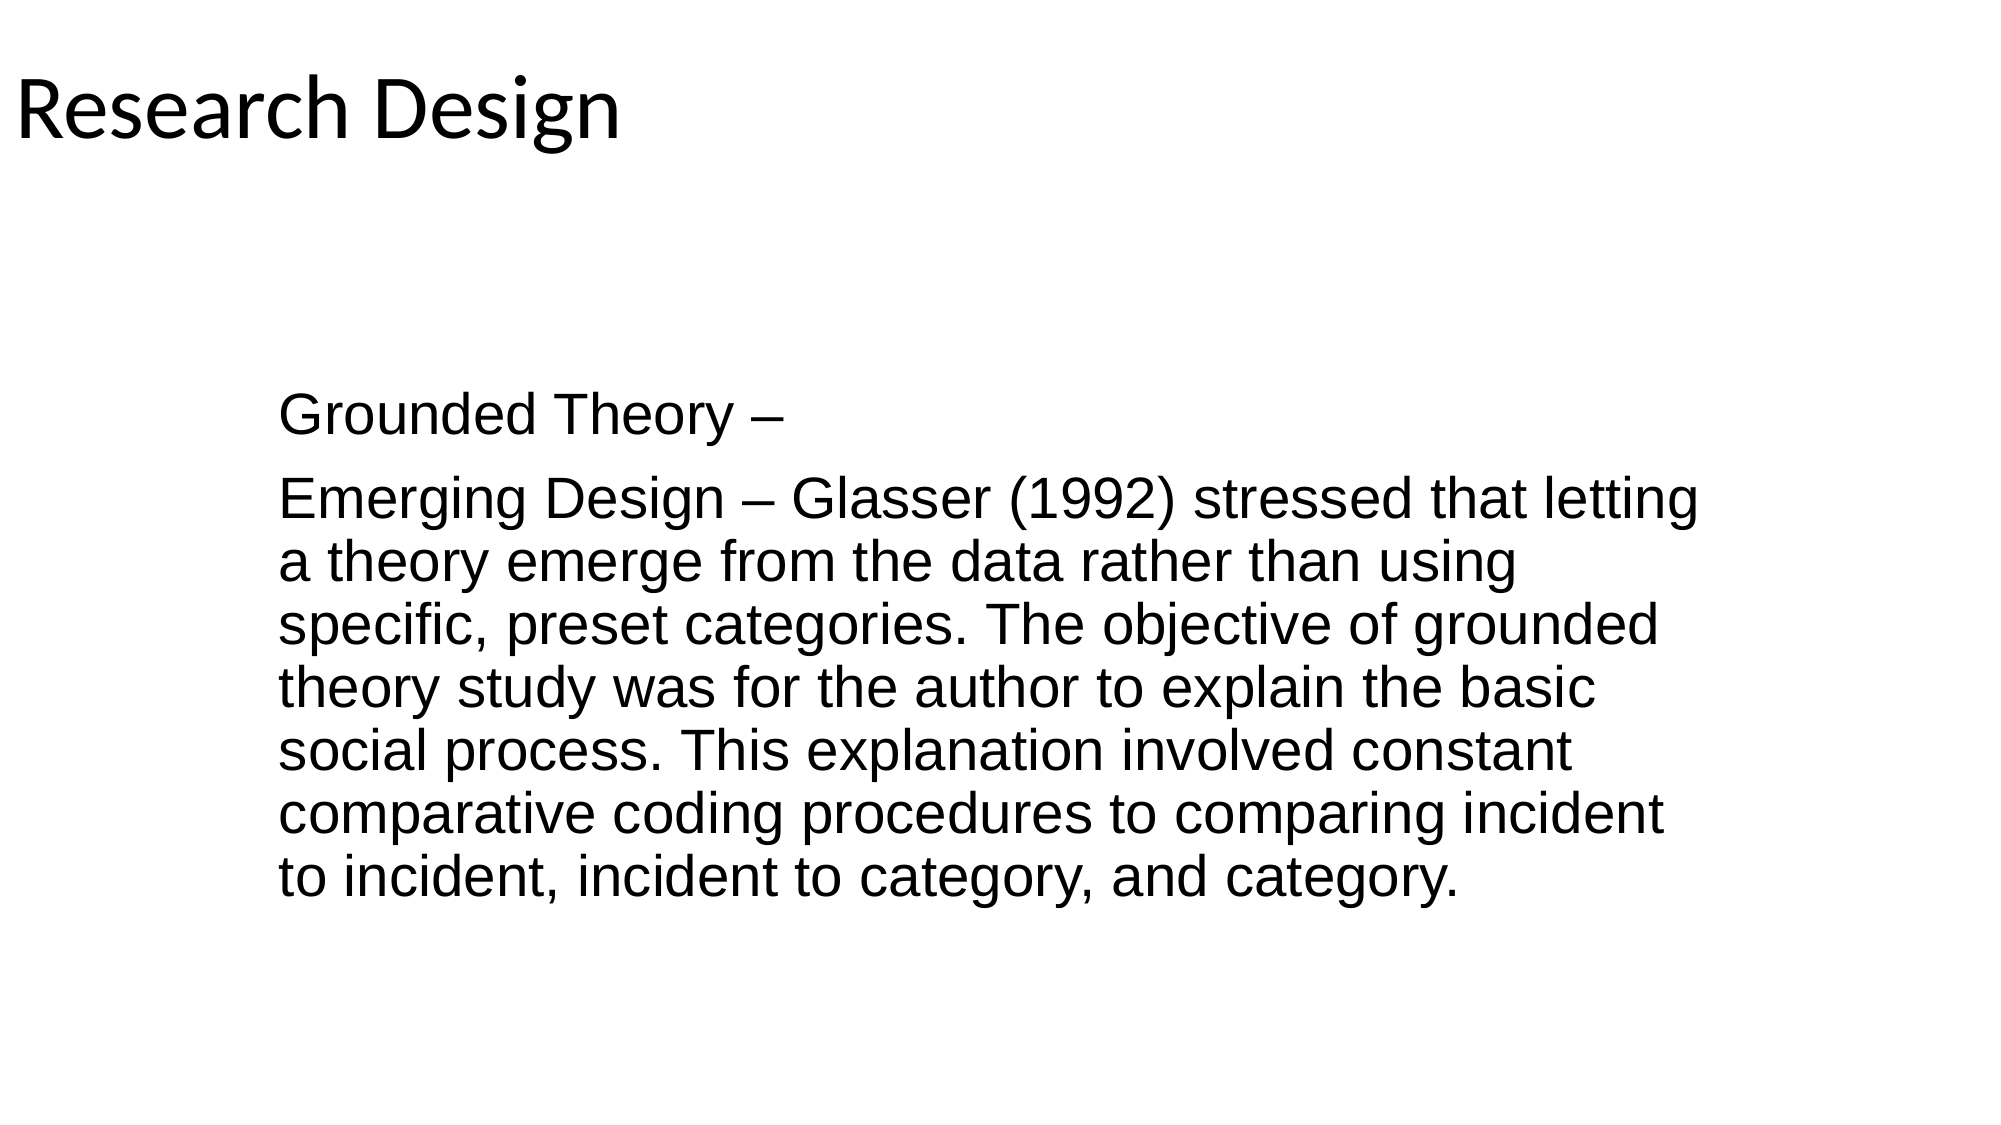

# Research Design
Grounded Theory –
Emerging Design – Glasser (1992) stressed that letting a theory emerge from the data rather than using specific, preset categories. The objective of grounded theory study was for the author to explain the basic social process. This explanation involved constant comparative coding procedures to comparing incident to incident, incident to category, and category.